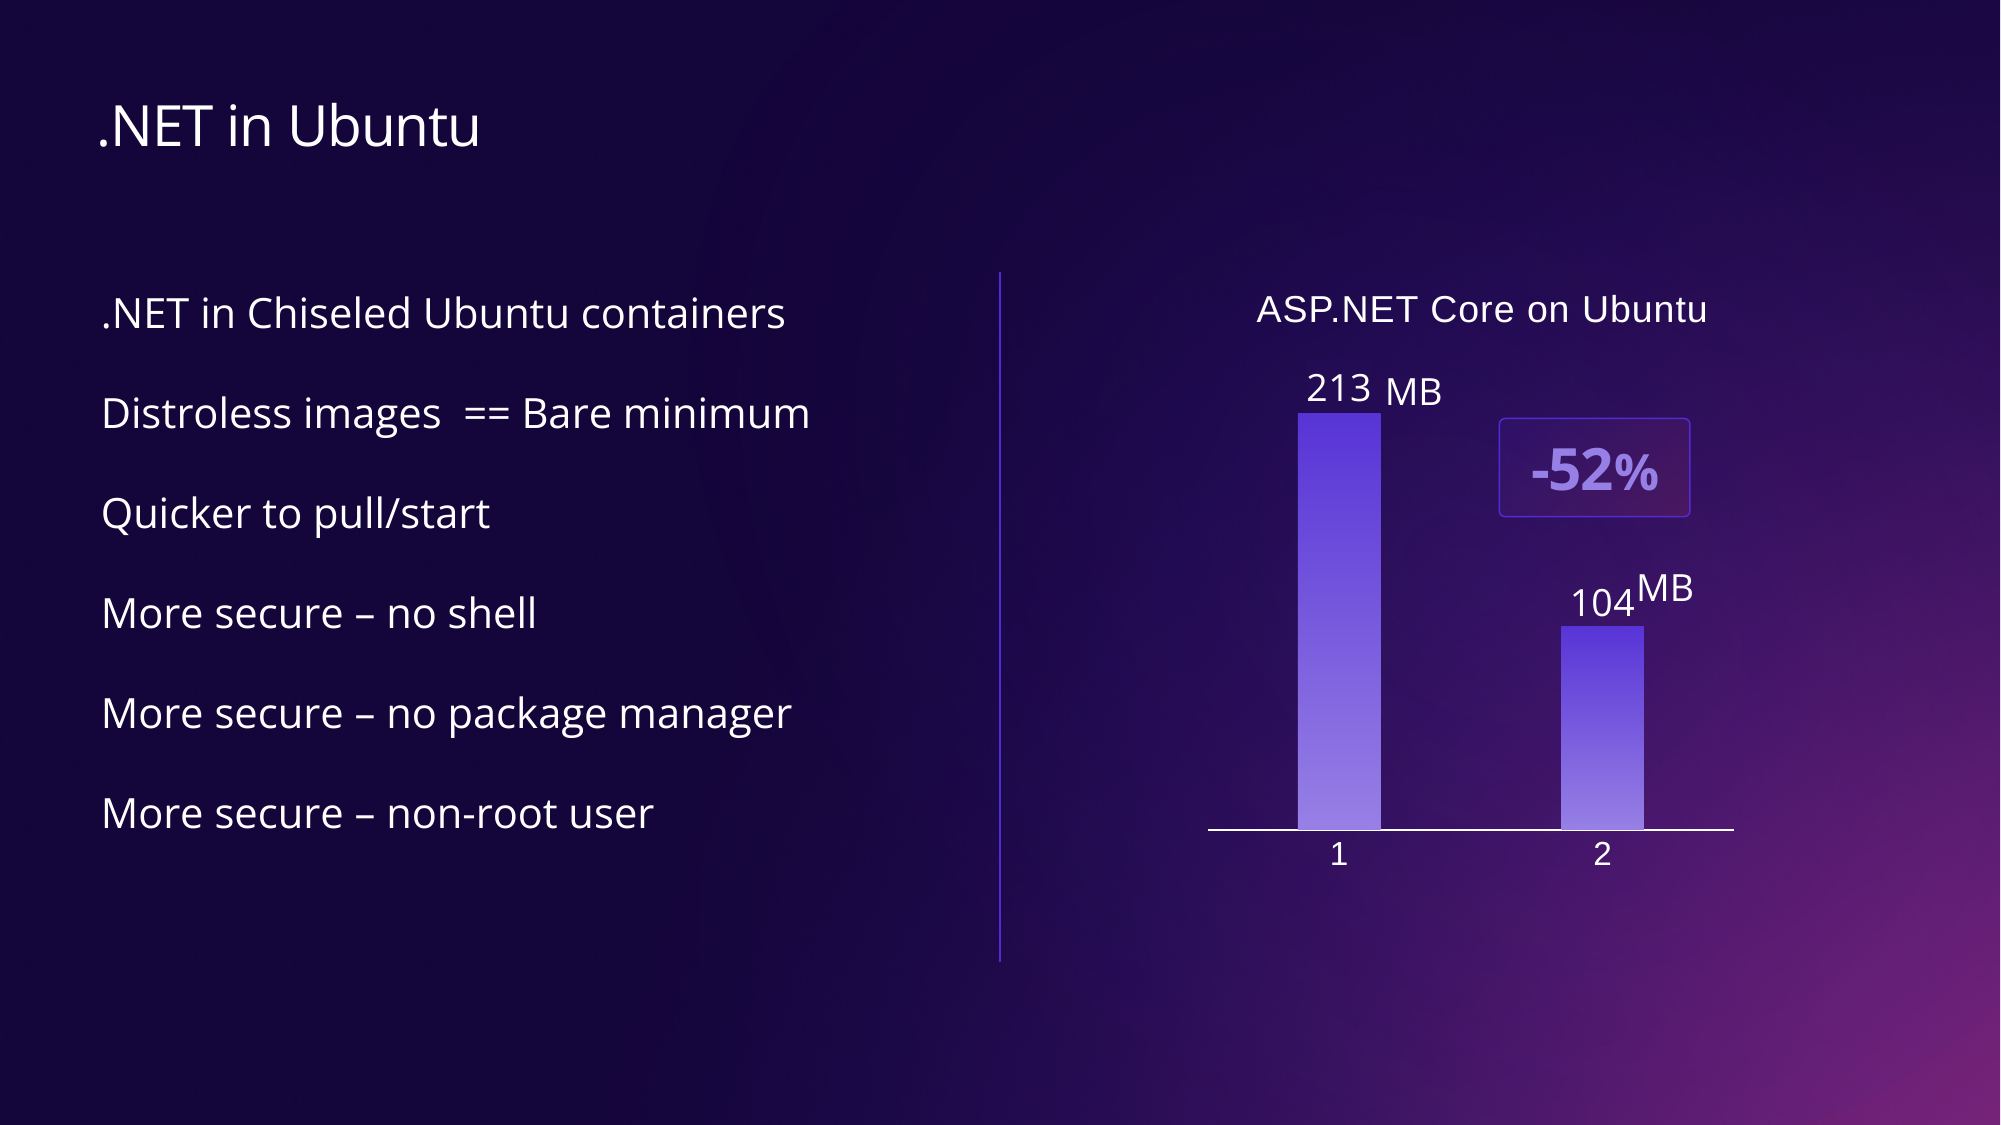

# .NET in Ubuntu
ASP.NET Core on Ubuntu
.NET in Chiseled Ubuntu containers
Distroless images  == Bare minimum
Quicker to pull/start​
More secure – no shell
More secure – no package manager
More secure – non-root user

### Chart

| Category |  |
|---|---|
MB
MB

 -52%